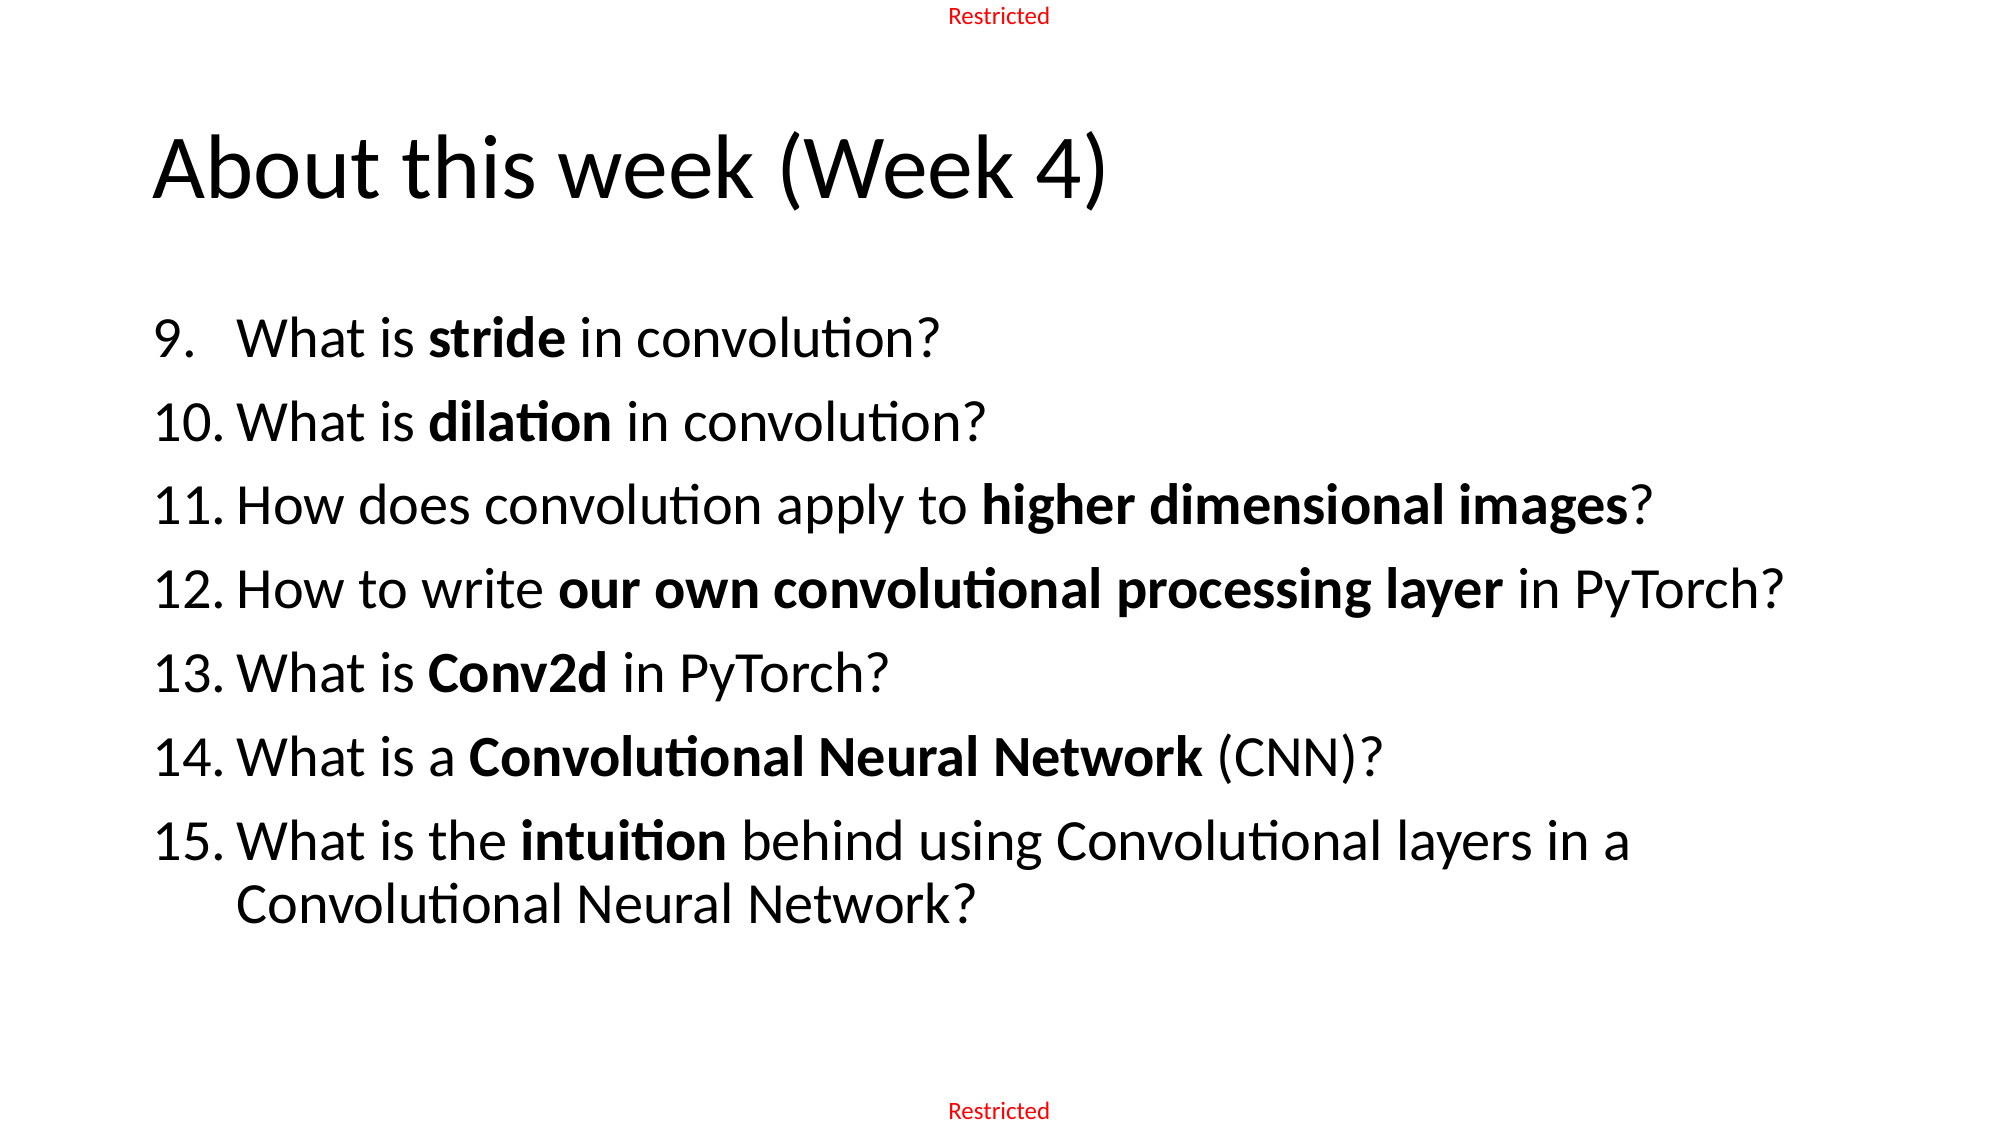

# About this week (Week 4)
What is stride in convolution?
What is dilation in convolution?
How does convolution apply to higher dimensional images?
How to write our own convolutional processing layer in PyTorch?
What is Conv2d in PyTorch?
What is a Convolutional Neural Network (CNN)?
What is the intuition behind using Convolutional layers in a Convolutional Neural Network?